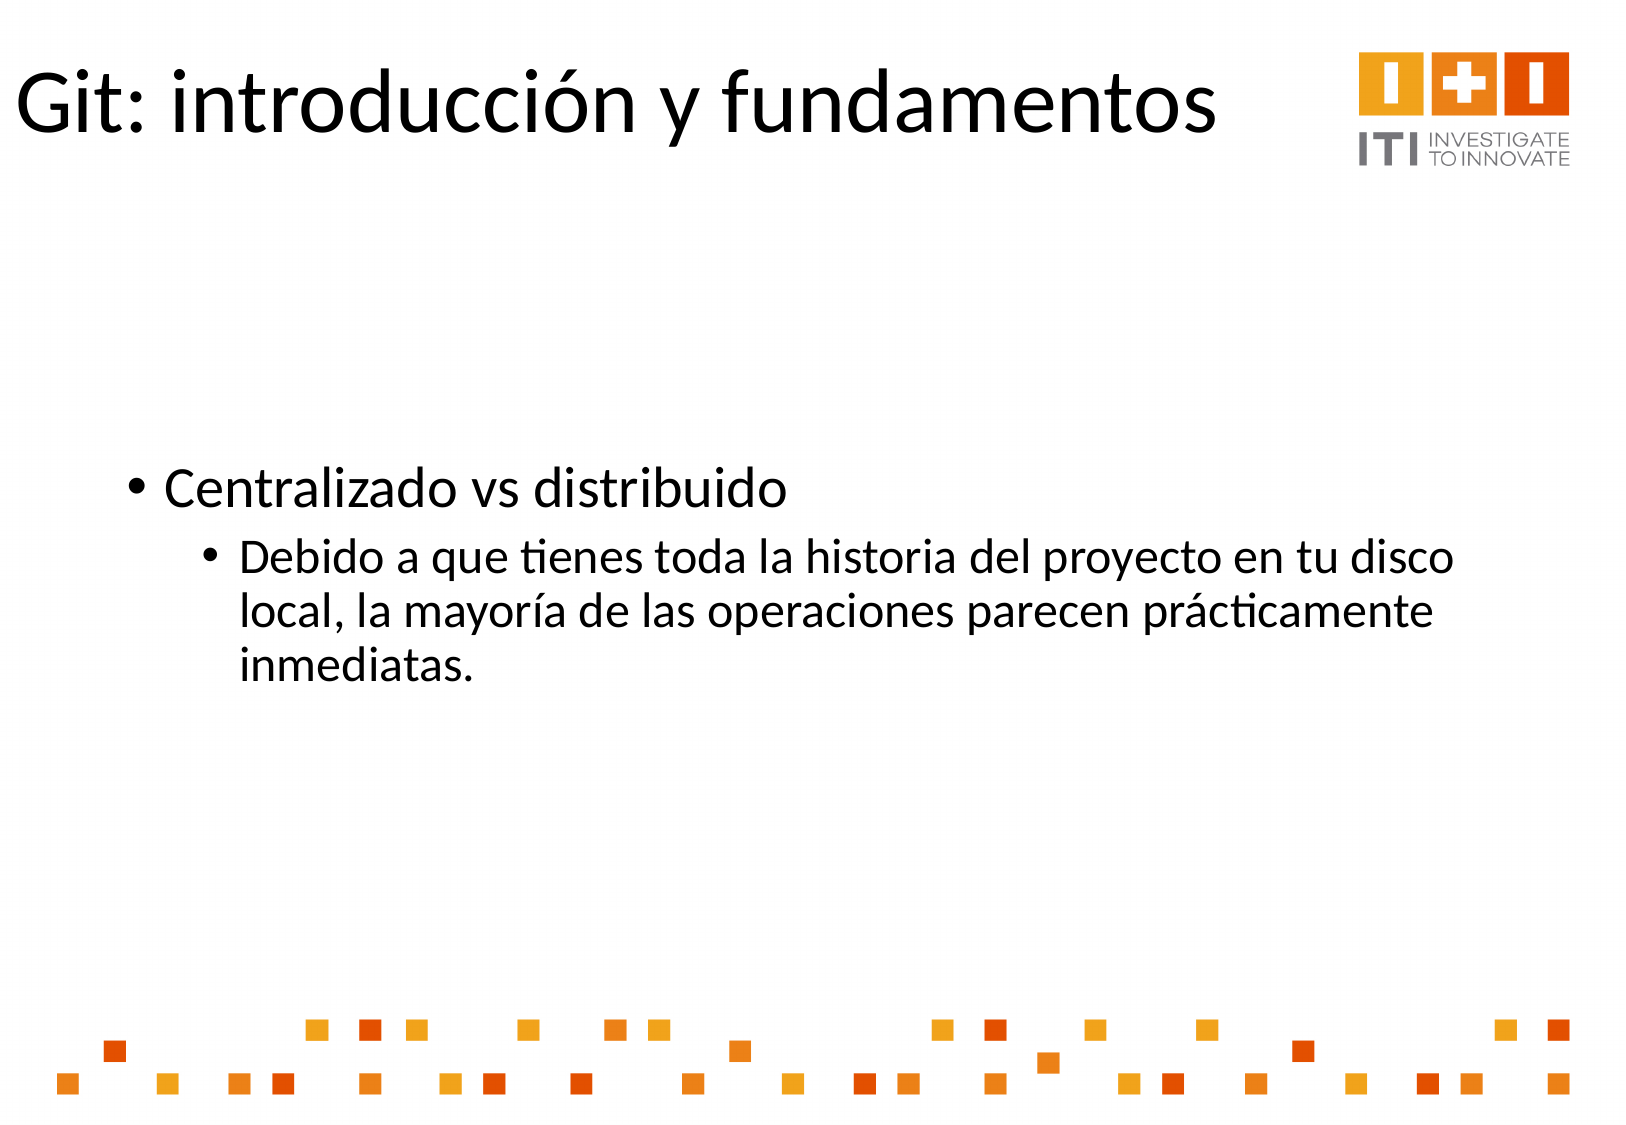

# Git: introducción y fundamentos

Centralizado vs distribuido
Debido a que tienes toda la historia del proyecto en tu disco local, la mayoría de las operaciones parecen prácticamente inmediatas.